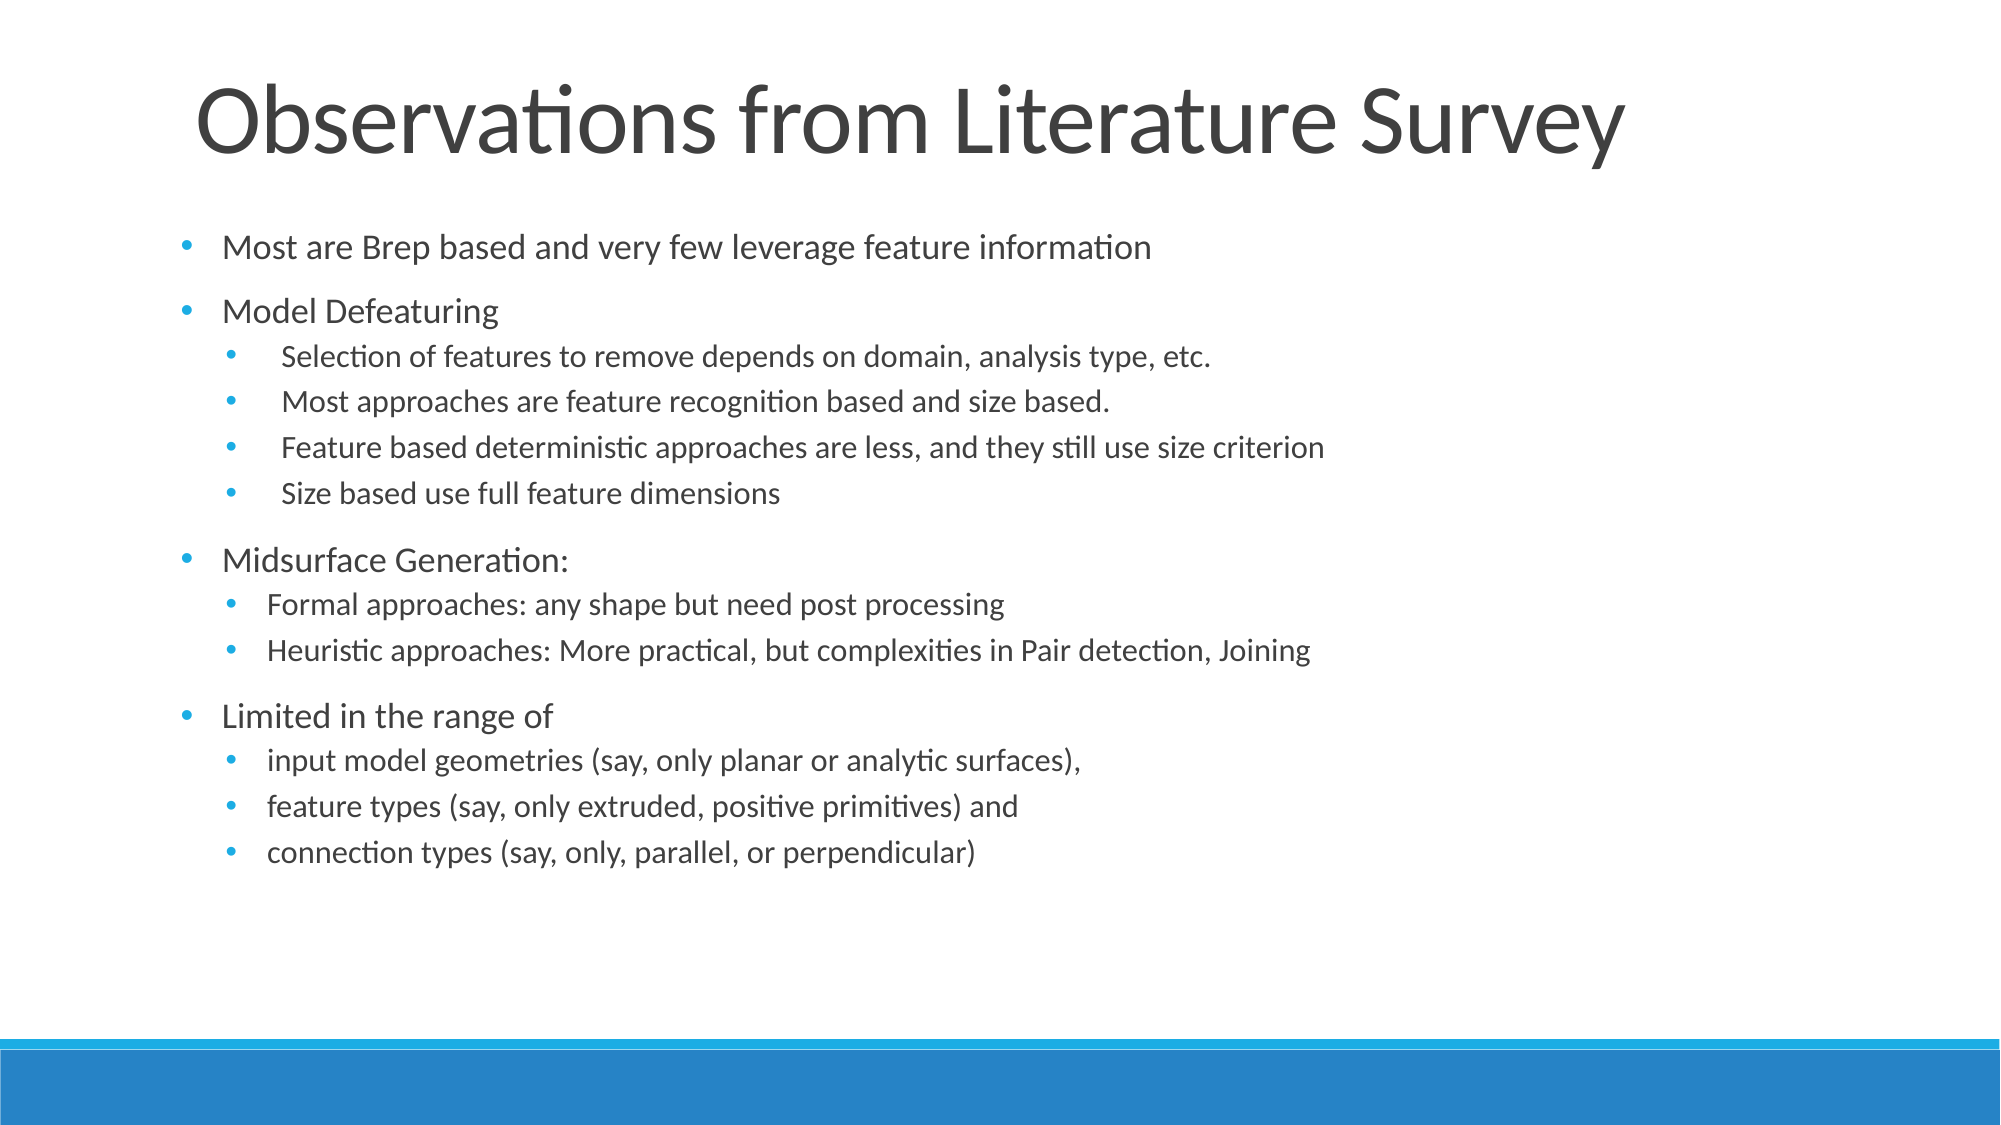

Observations from Literature Survey
Most are Brep based and very few leverage feature information
Model Defeaturing
Selection of features to remove depends on domain, analysis type, etc.
Most approaches are feature recognition based and size based.
Feature based deterministic approaches are less, and they still use size criterion
Size based use full feature dimensions
Midsurface Generation:
Formal approaches: any shape but need post processing
Heuristic approaches: More practical, but complexities in Pair detection, Joining
Limited in the range of
input model geometries (say, only planar or analytic surfaces),
feature types (say, only extruded, positive primitives) and
connection types (say, only, parallel, or perpendicular)